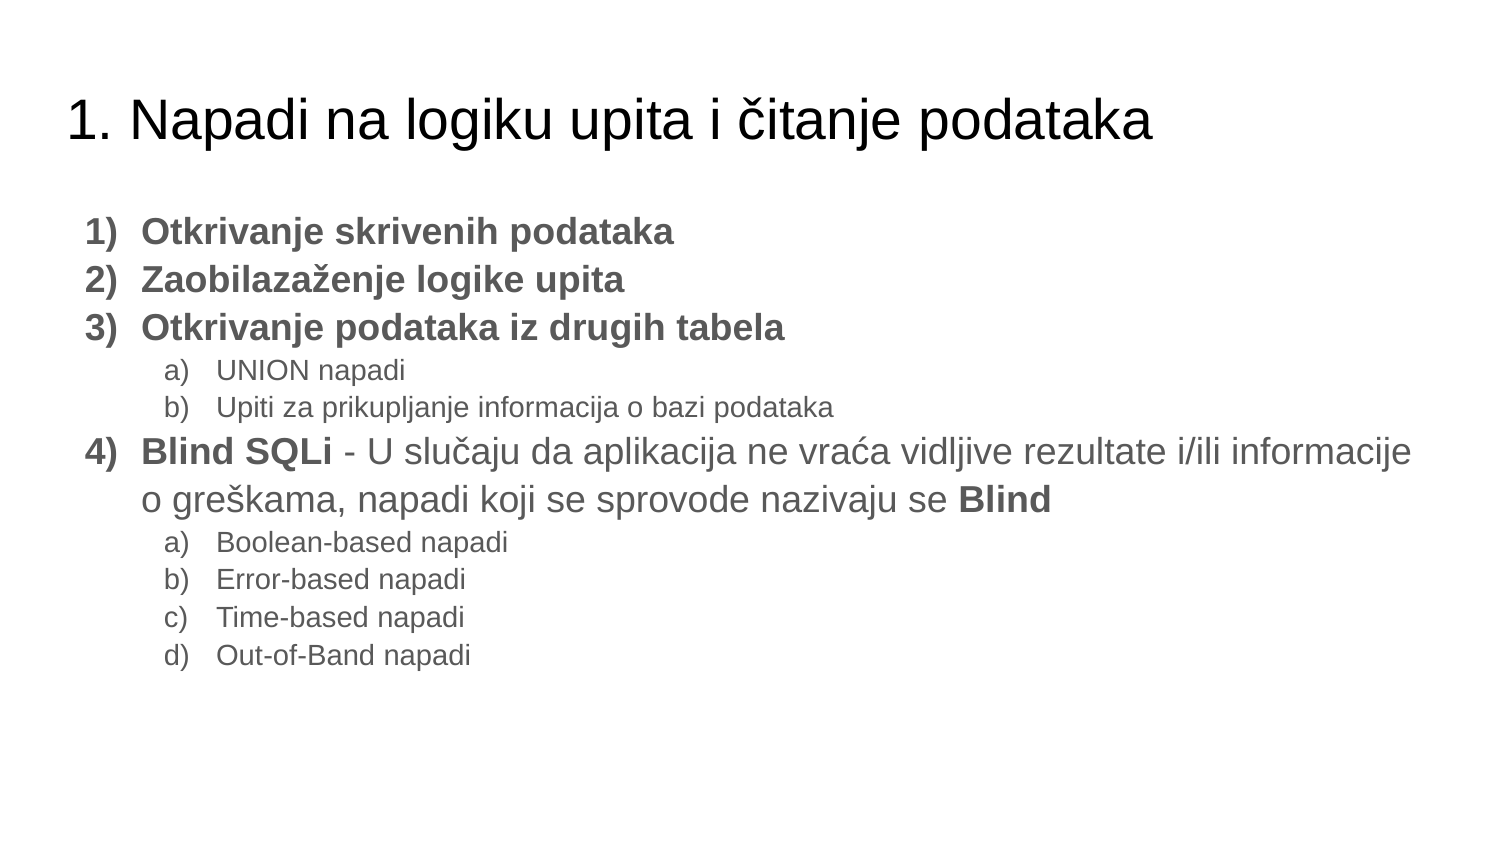

# 1. Napadi na logiku upita i čitanje podataka
Otkrivanje skrivenih podataka
Zaobilazaženje logike upita
Otkrivanje podataka iz drugih tabela
UNION napadi
Upiti za prikupljanje informacija o bazi podataka
Blind SQLi - U slučaju da aplikacija ne vraća vidljive rezultate i/ili informacije o greškama, napadi koji se sprovode nazivaju se Blind
Boolean-based napadi
Error-based napadi
Time-based napadi
Out-of-Band napadi